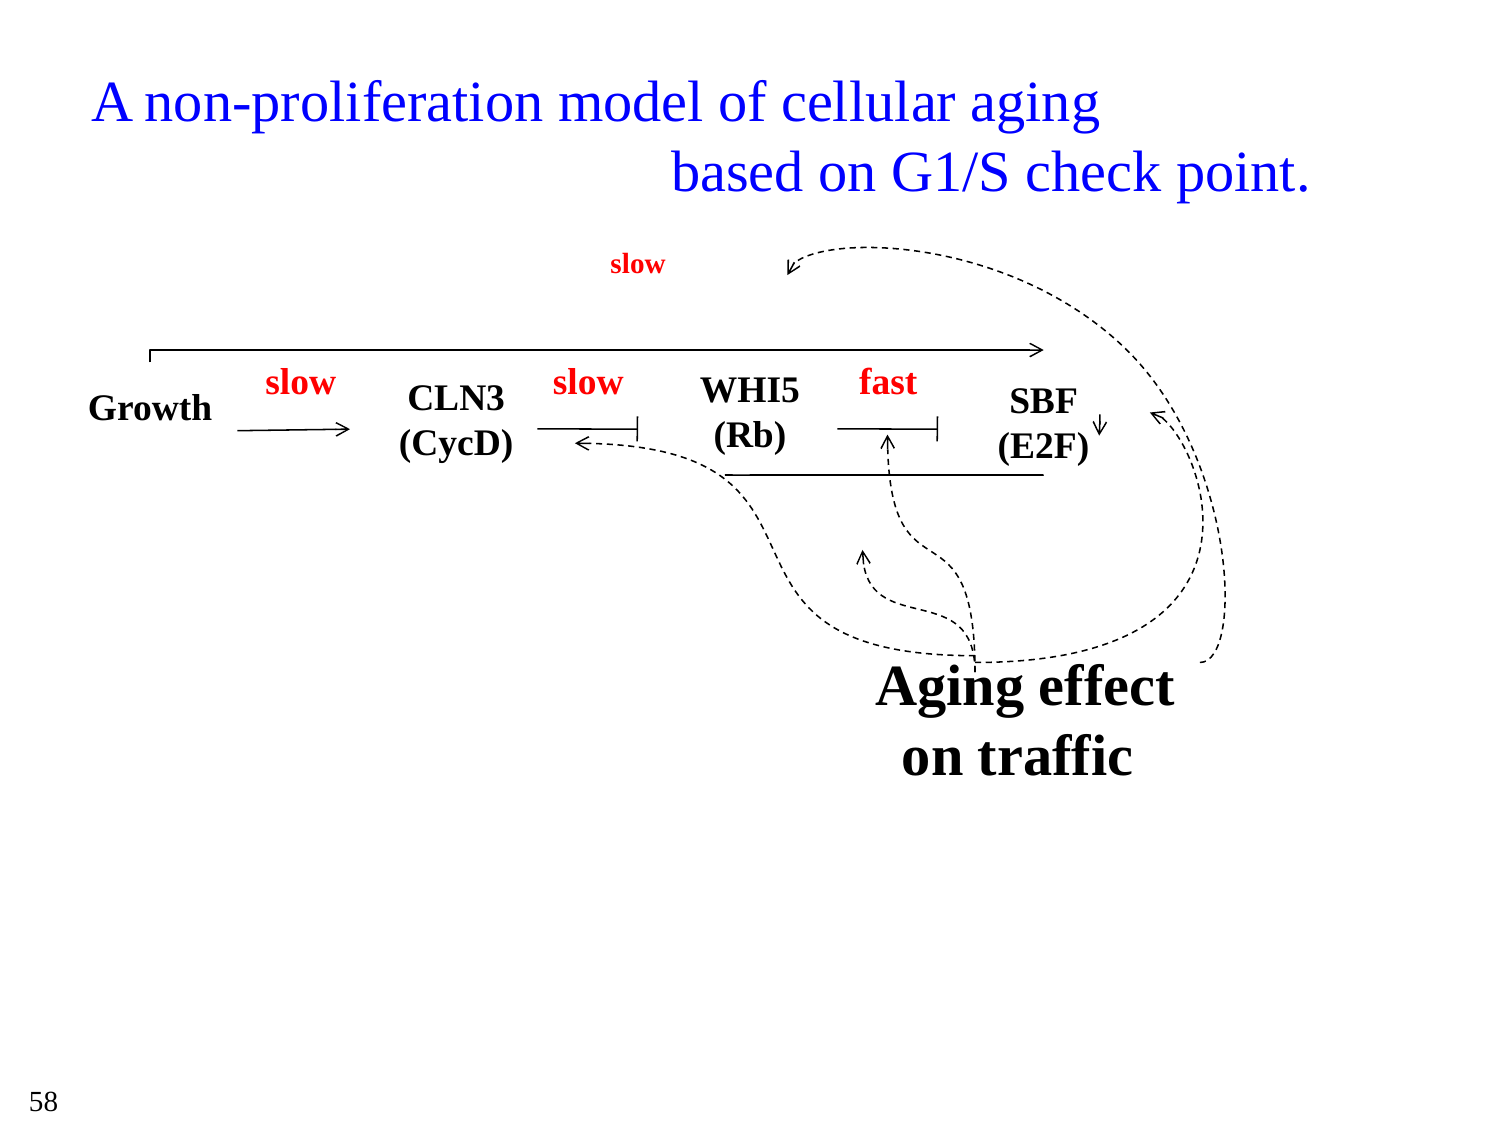

# A non-proliferation model of cellular aging based on G1/S check point.
slow

WHI5
(Rb)
slow
CLN3
(CycD)
slow
fast
SBF
(E2F)
Growth

Aging effect on traffic